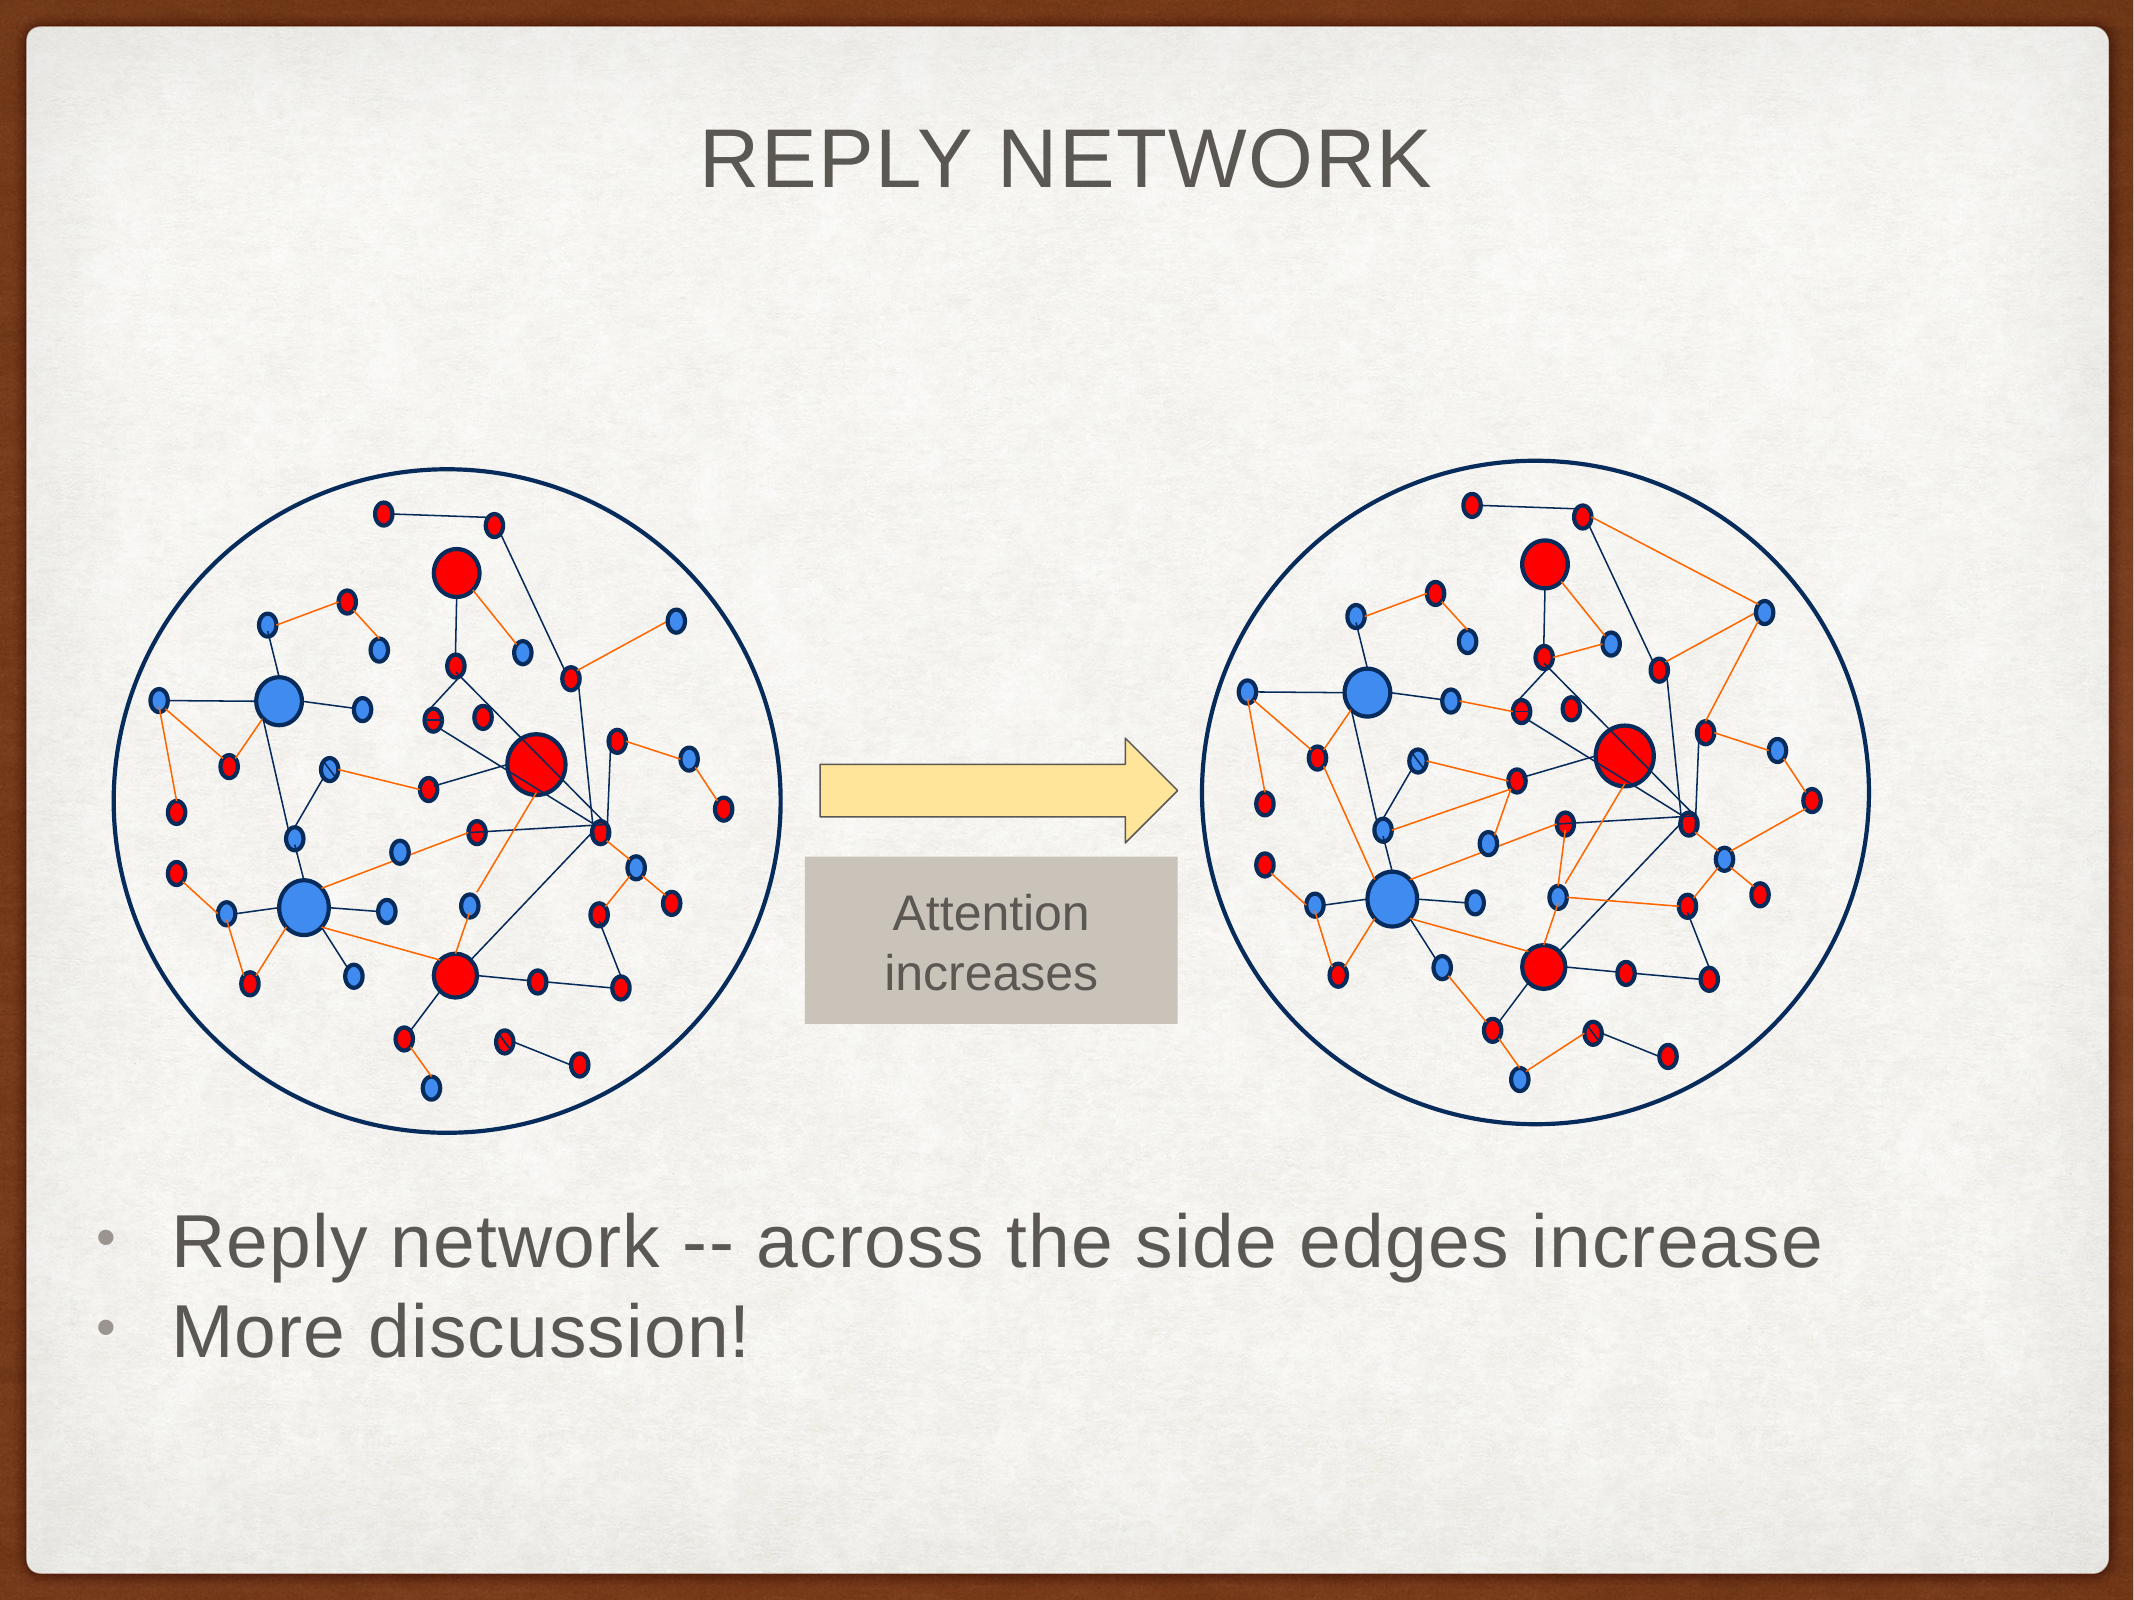

# Reply network

Reply network -- across the side edges increase
More discussion!

Attention increases